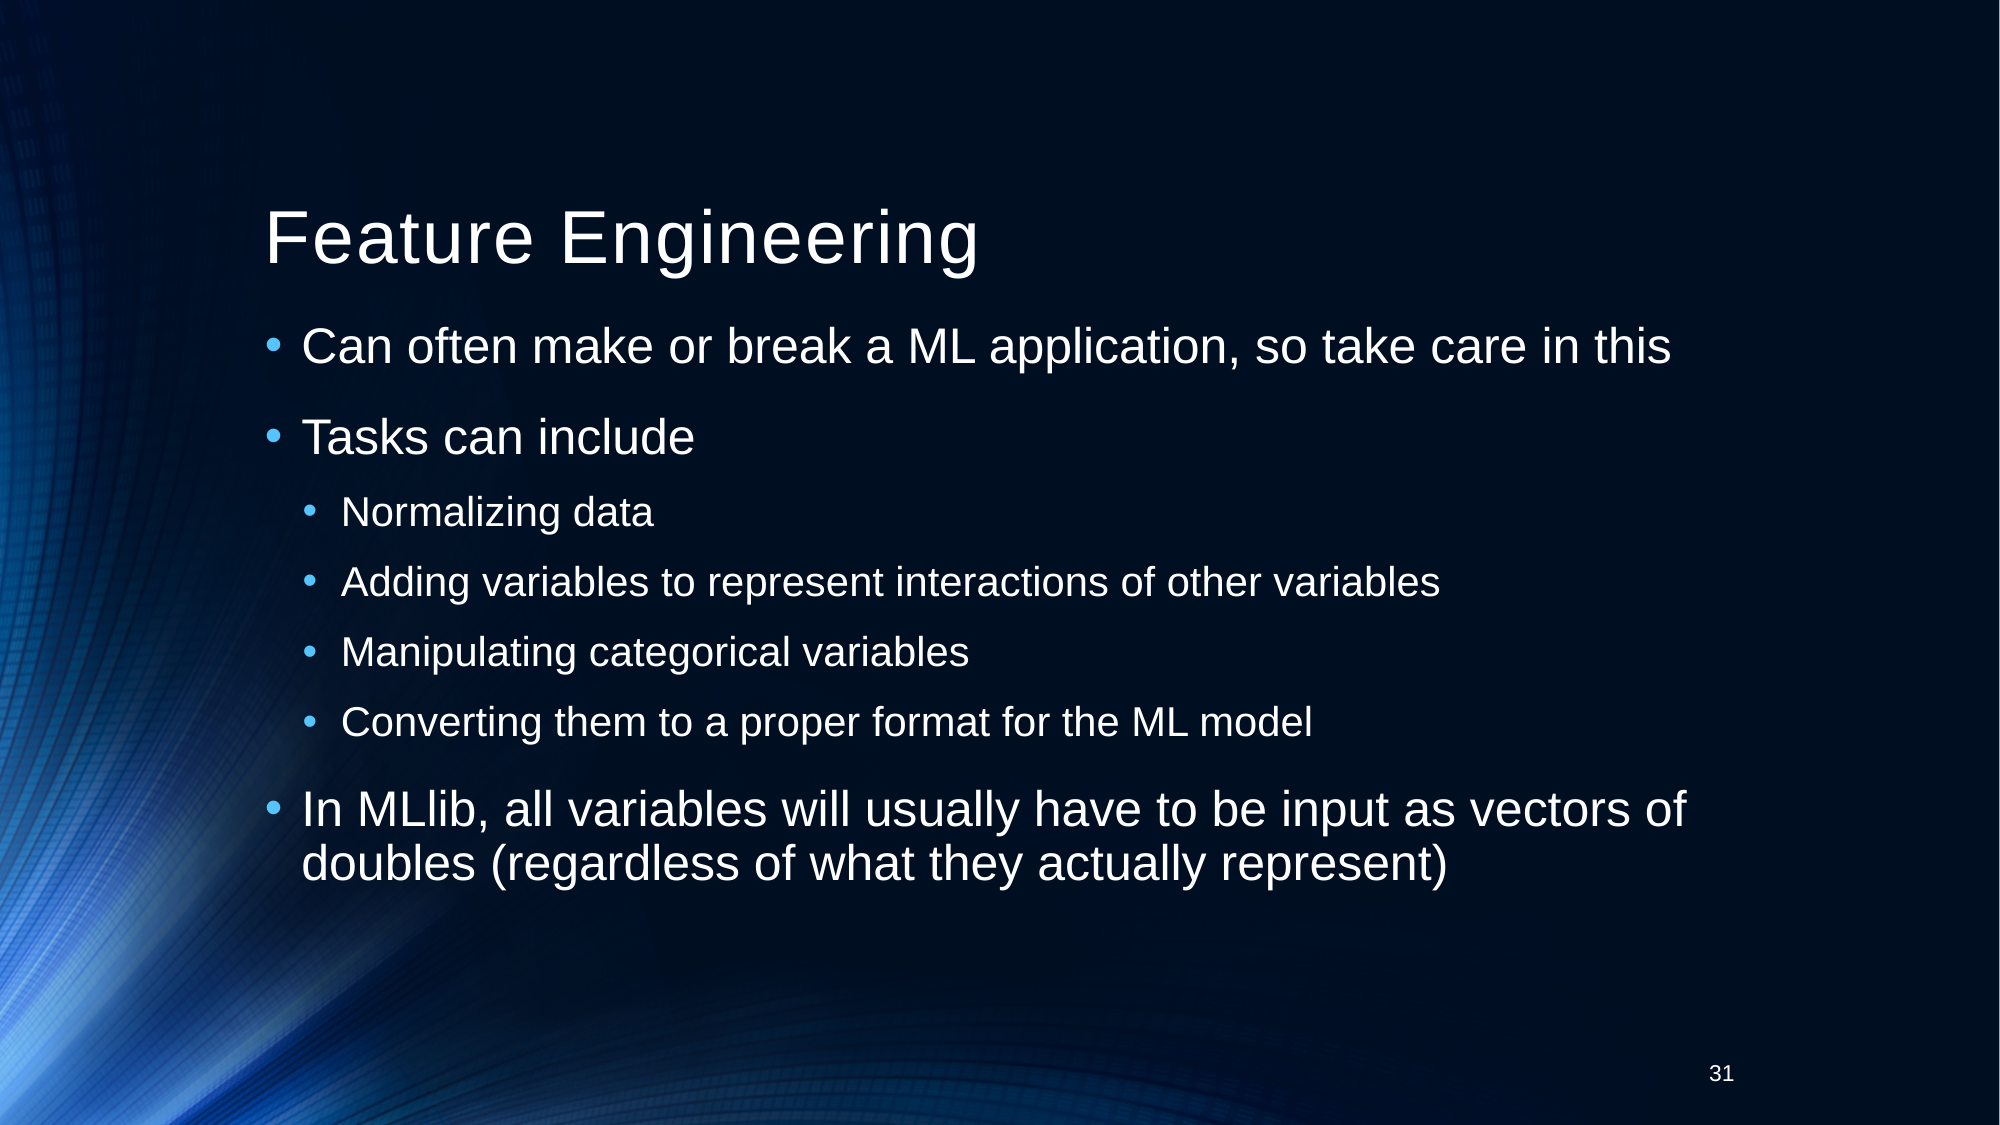

# Feature Engineering
Can often make or break a ML application, so take care in this
Tasks can include
Normalizing data
Adding variables to represent interactions of other variables
Manipulating categorical variables
Converting them to a proper format for the ML model
In MLlib, all variables will usually have to be input as vectors of doubles (regardless of what they actually represent)
31